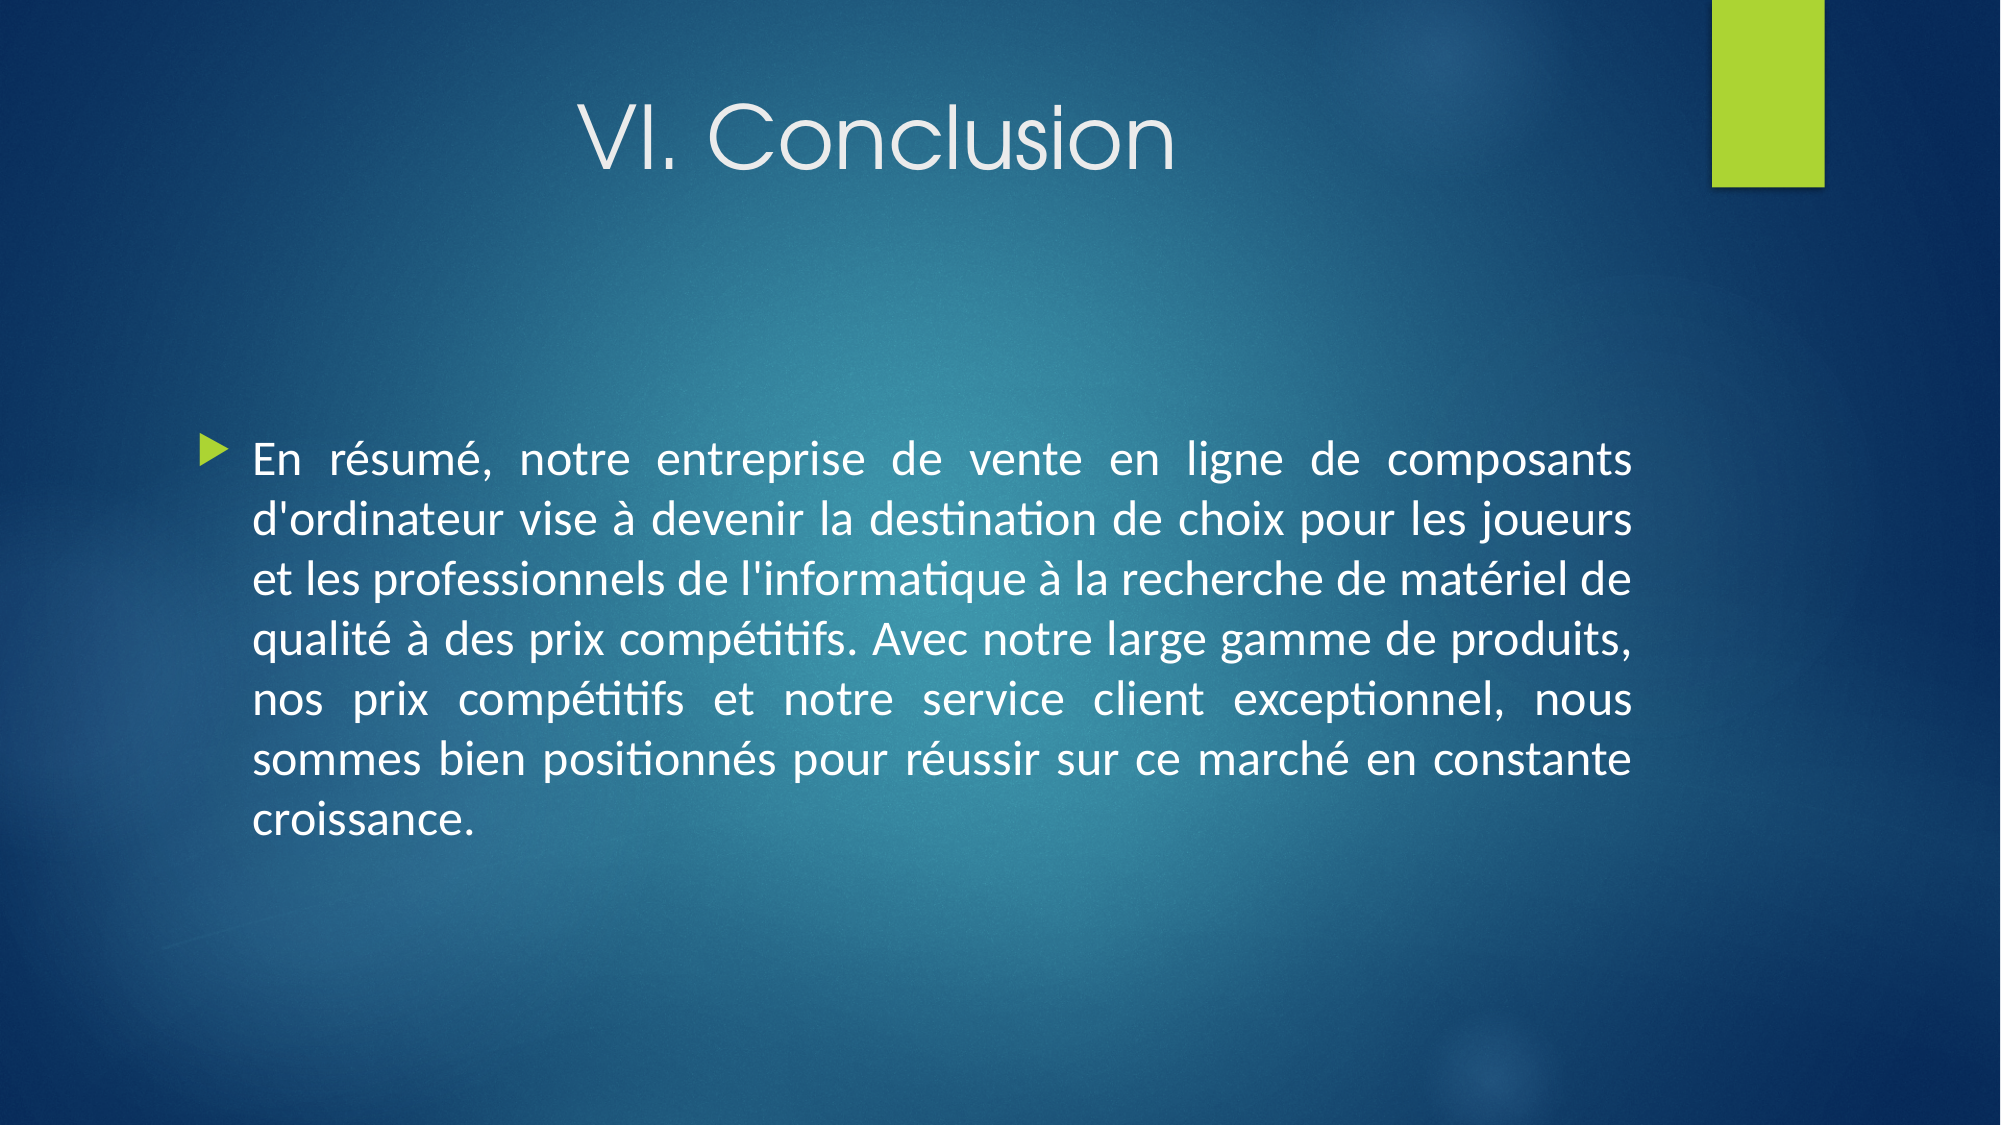

# VI. Conclusion

En résumé, notre entreprise de vente en ligne de composants d'ordinateur vise à devenir la destination de choix pour les joueurs et les professionnels de l'informatique à la recherche de matériel de qualité à des prix compétitifs. Avec notre large gamme de produits, nos prix compétitifs et notre service client exceptionnel, nous sommes bien positionnés pour réussir sur ce marché en constante croissance.